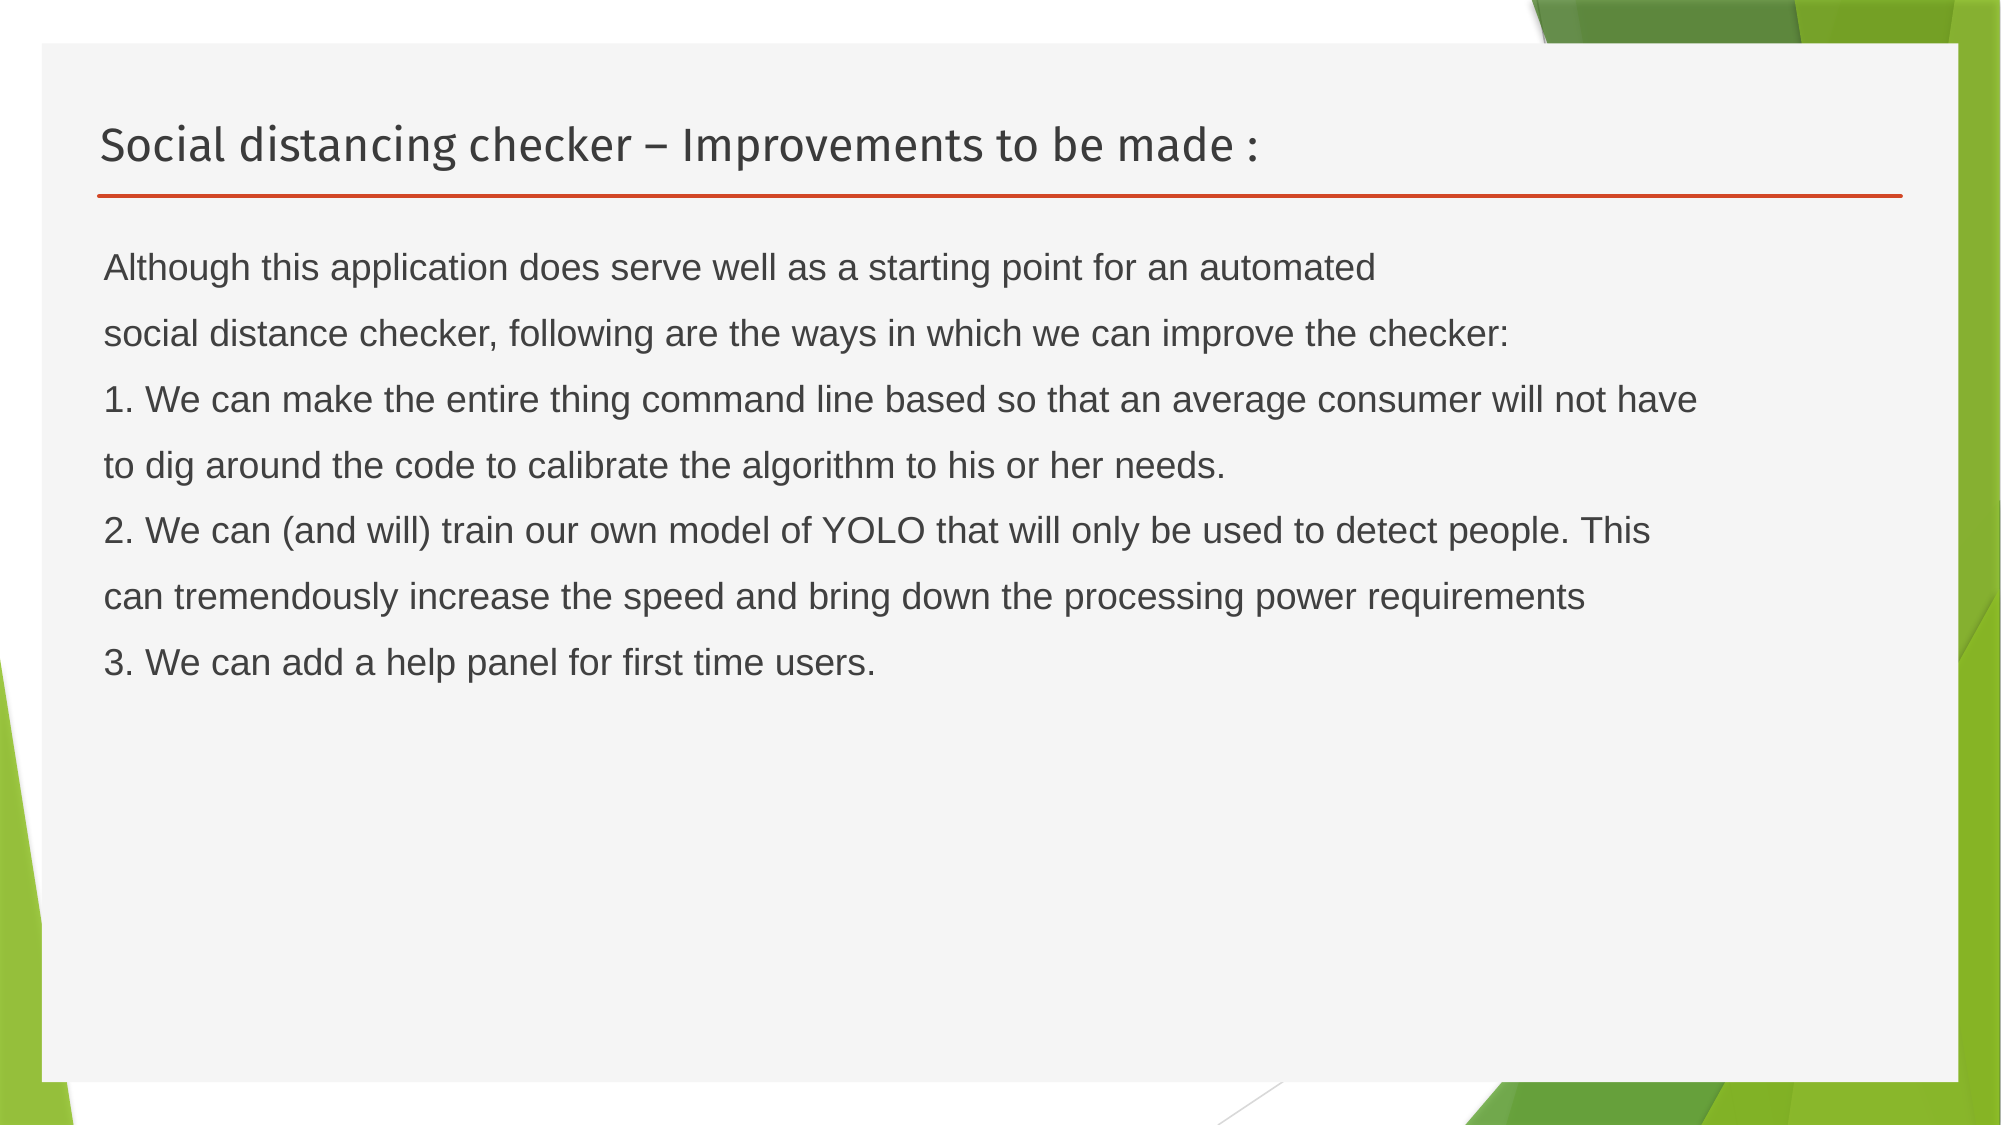

# Social distancing checker – Improvements to be made :
Although this application does serve well as a starting point for an automated
social distance checker, following are the ways in which we can improve the checker:
1. We can make the entire thing command line based so that an average consumer will not have
to dig around the code to calibrate the algorithm to his or her needs.
2. We can (and will) train our own model of YOLO that will only be used to detect people. This
can tremendously increase the speed and bring down the processing power requirements
3. We can add a help panel for first time users.